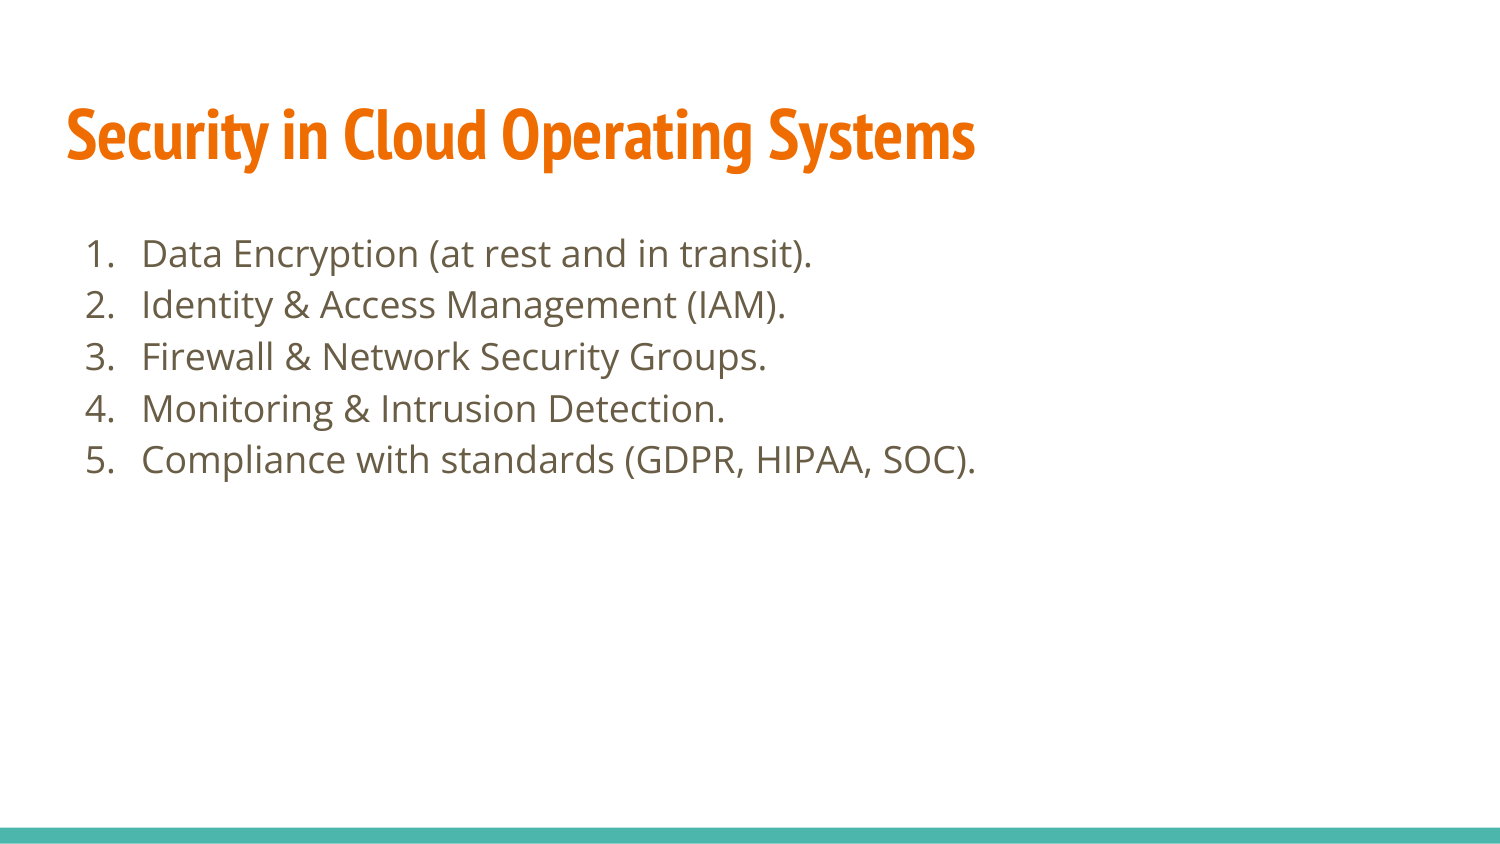

# Security in Cloud Operating Systems
Data Encryption (at rest and in transit).
Identity & Access Management (IAM).
Firewall & Network Security Groups.
Monitoring & Intrusion Detection.
Compliance with standards (GDPR, HIPAA, SOC).